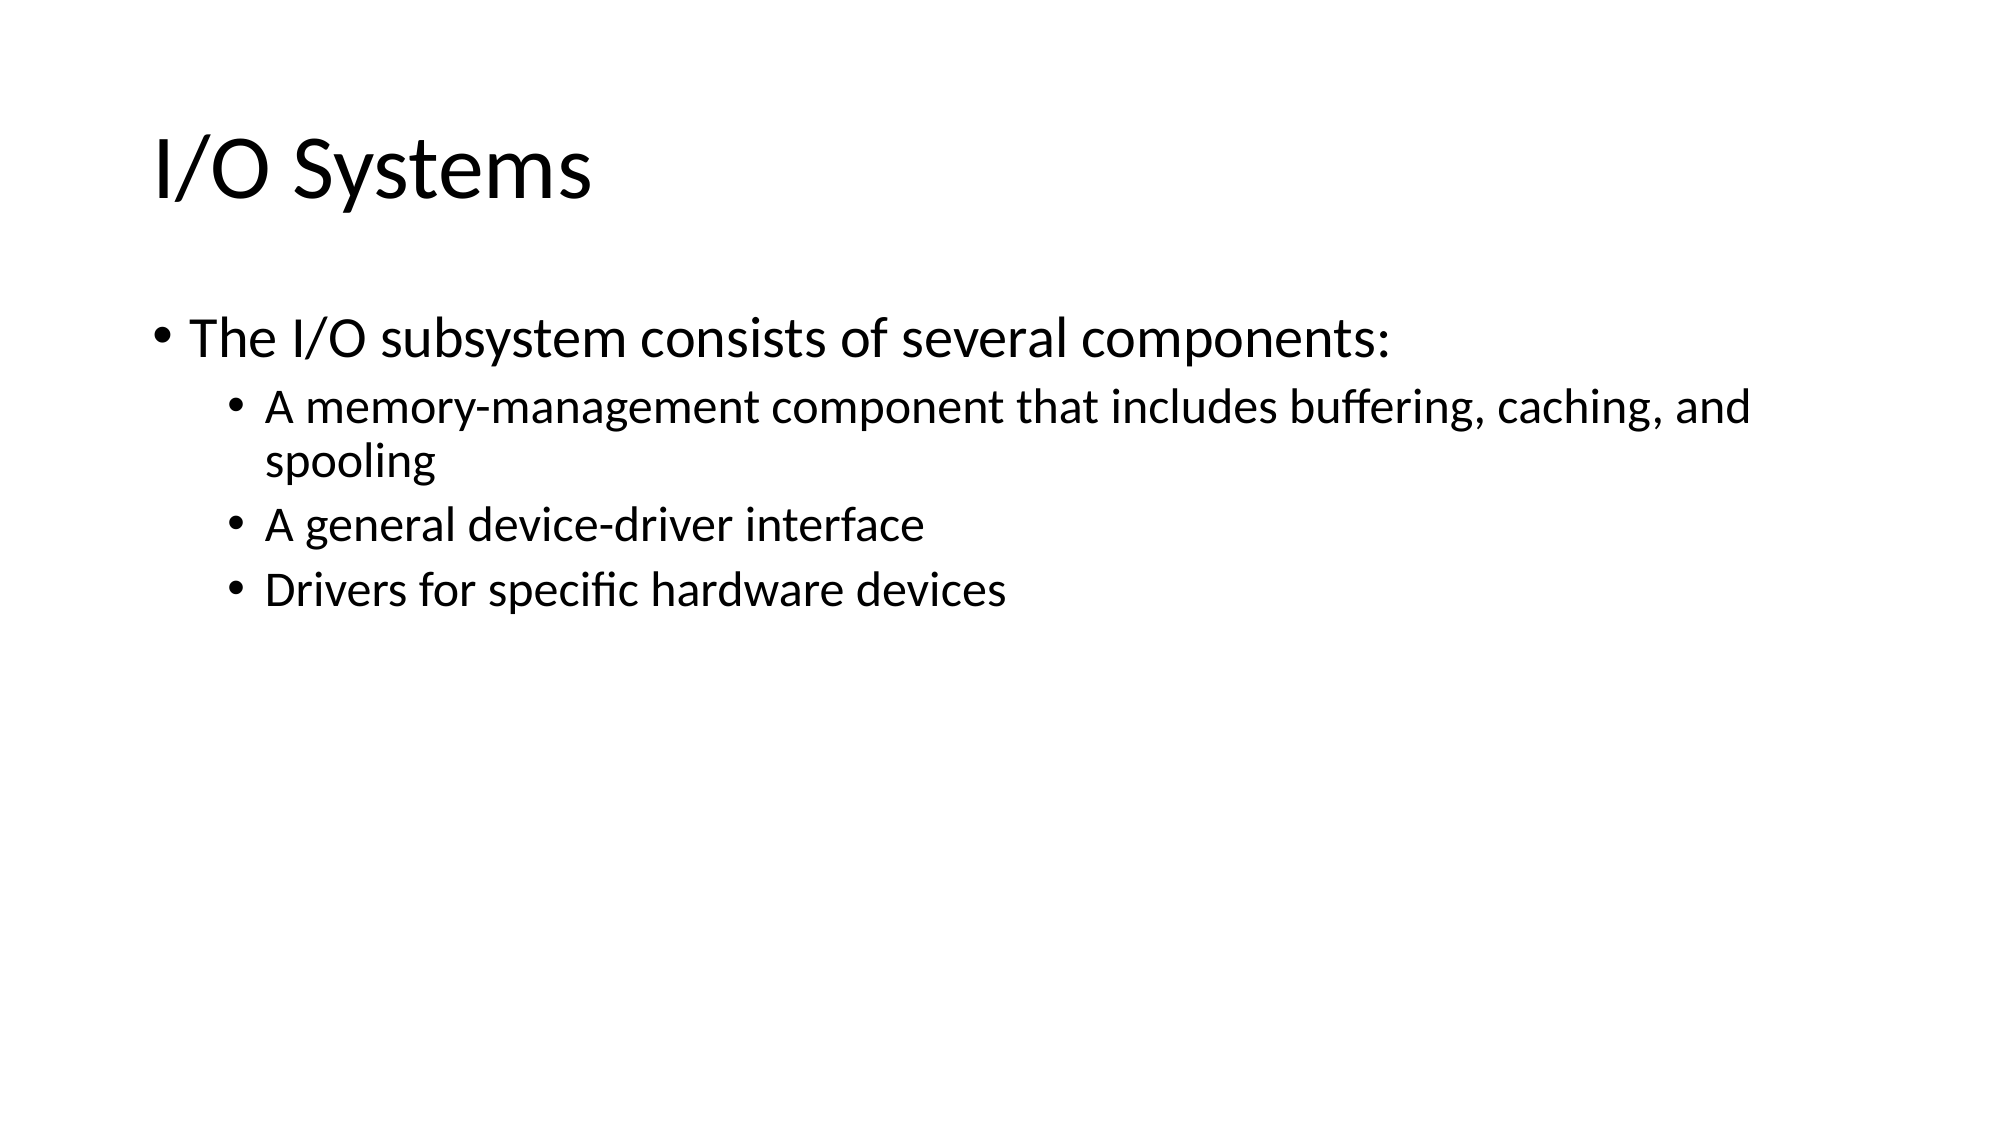

# I/O Systems
The I/O subsystem consists of several components:
A memory-management component that includes buffering, caching, and spooling
A general device-driver interface
Drivers for specific hardware devices